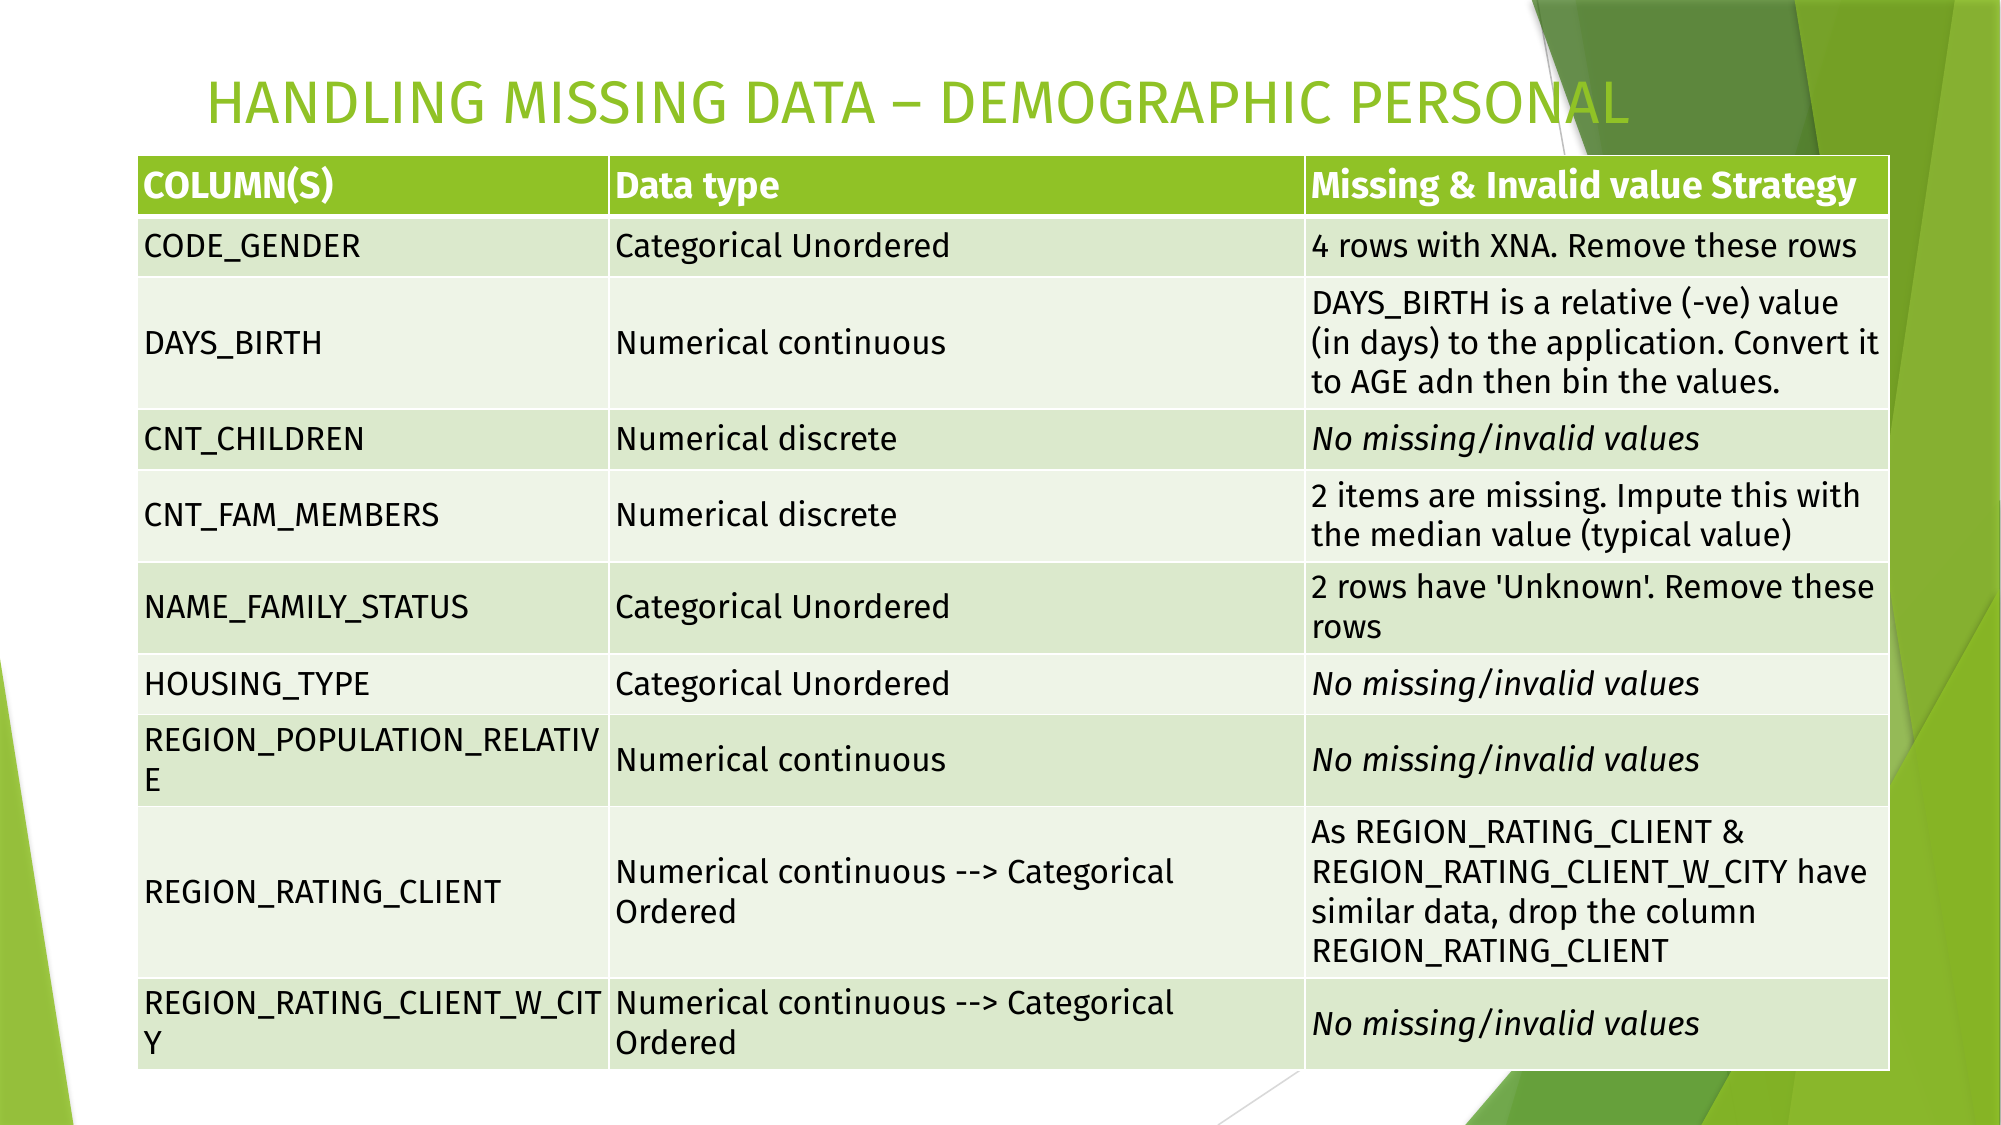

# HANDLING MISSING DATA – DEMOGRAPHIC PERSONAL
| COLUMN(S) | Data type | Missing & Invalid value Strategy |
| --- | --- | --- |
| CODE\_GENDER | Categorical Unordered | 4 rows with XNA. Remove these rows |
| DAYS\_BIRTH | Numerical continuous | DAYS\_BIRTH is a relative (-ve) value (in days) to the application. Convert it to AGE adn then bin the values. |
| CNT\_CHILDREN | Numerical discrete | No missing/invalid values |
| CNT\_FAM\_MEMBERS | Numerical discrete | 2 items are missing. Impute this with the median value (typical value) |
| NAME\_FAMILY\_STATUS | Categorical Unordered | 2 rows have 'Unknown'. Remove these rows |
| HOUSING\_TYPE | Categorical Unordered | No missing/invalid values |
| REGION\_POPULATION\_RELATIVE | Numerical continuous | No missing/invalid values |
| REGION\_RATING\_CLIENT | Numerical continuous --> Categorical Ordered | As REGION\_RATING\_CLIENT & REGION\_RATING\_CLIENT\_W\_CITY have similar data, drop the column REGION\_RATING\_CLIENT |
| REGION\_RATING\_CLIENT\_W\_CITY | Numerical continuous --> Categorical Ordered | No missing/invalid values |